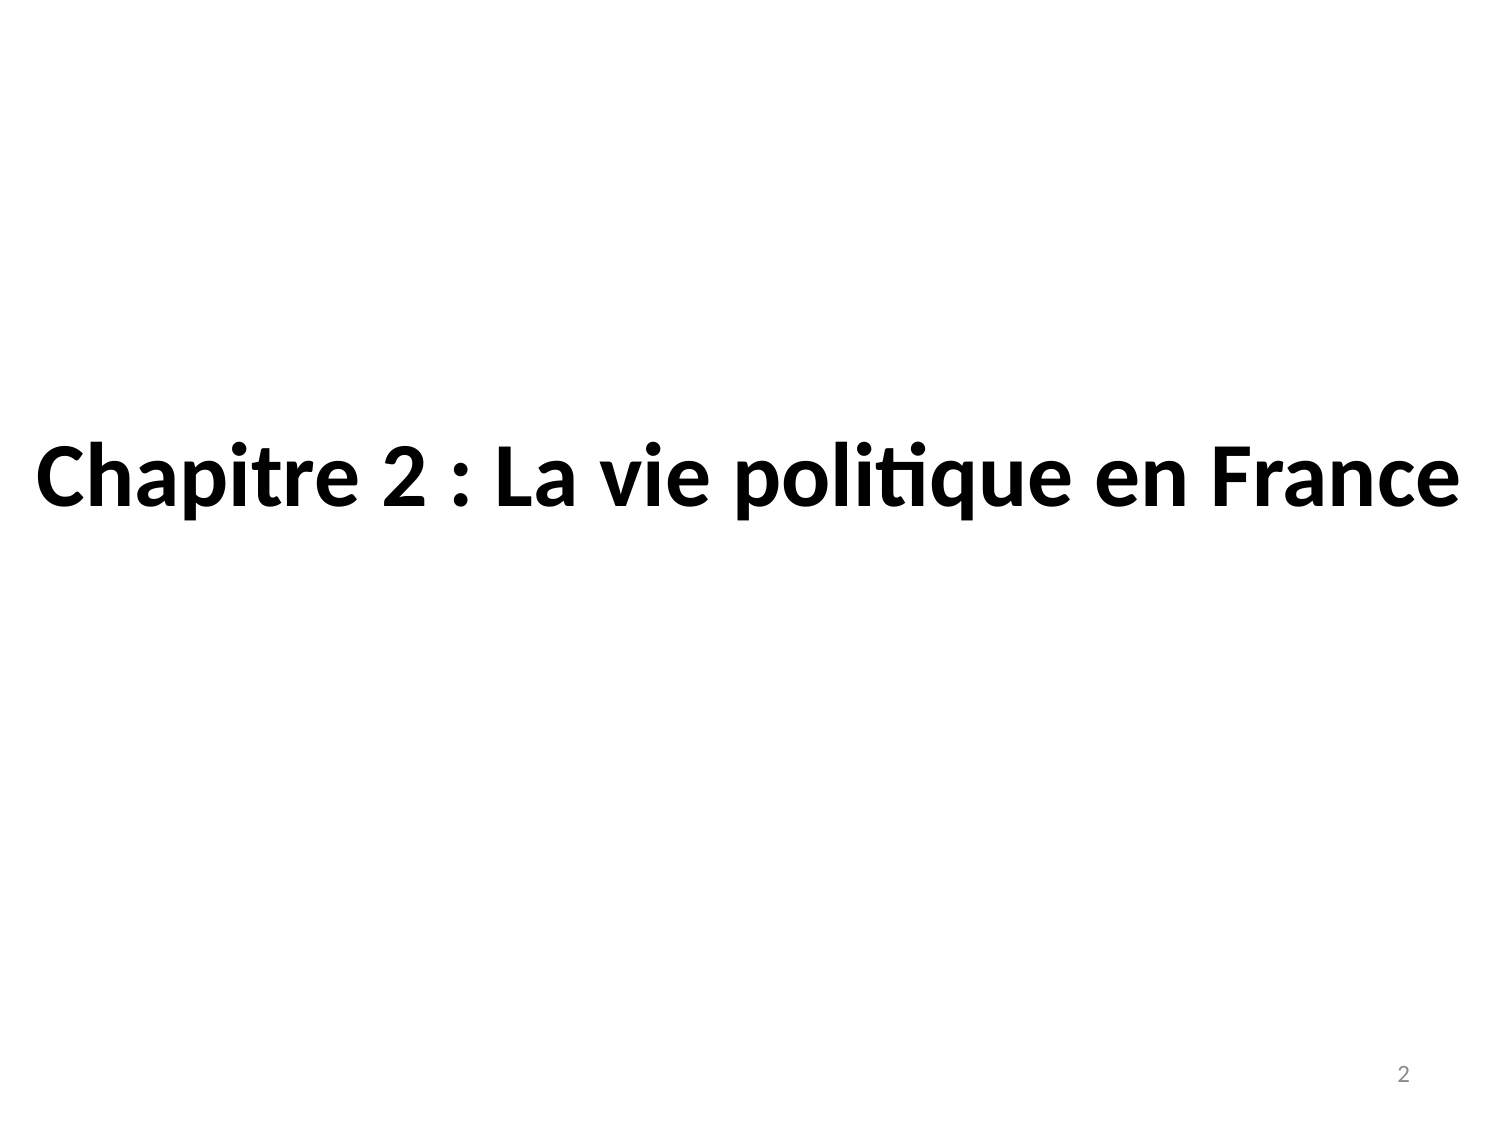

# Chapitre 2 : La vie politique en France

2